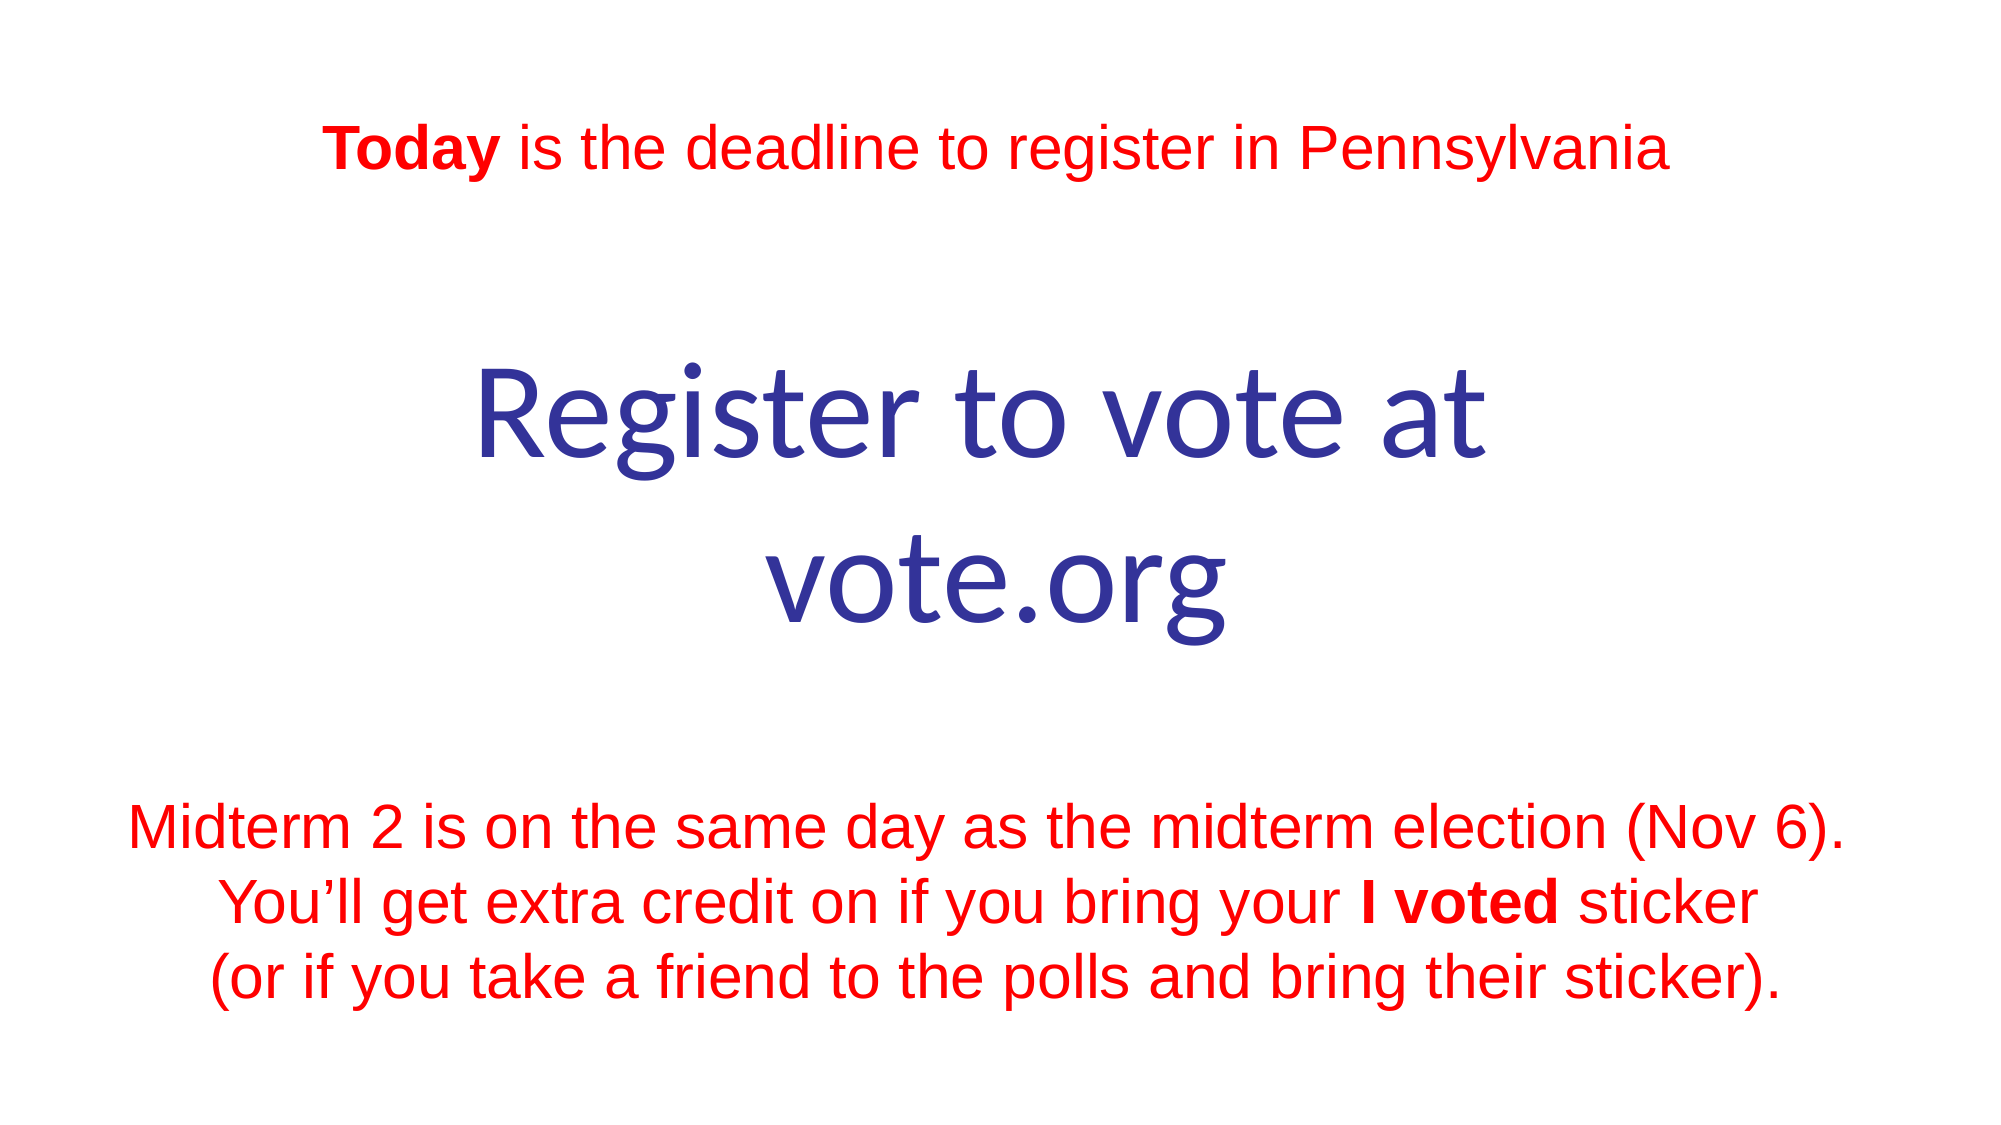

Today is the deadline to register in Pennsylvania
# Register to vote at vote.org
Midterm 2 is on the same day as the midterm election (Nov 6).
You’ll get extra credit on if you bring your I voted sticker
(or if you take a friend to the polls and bring their sticker).